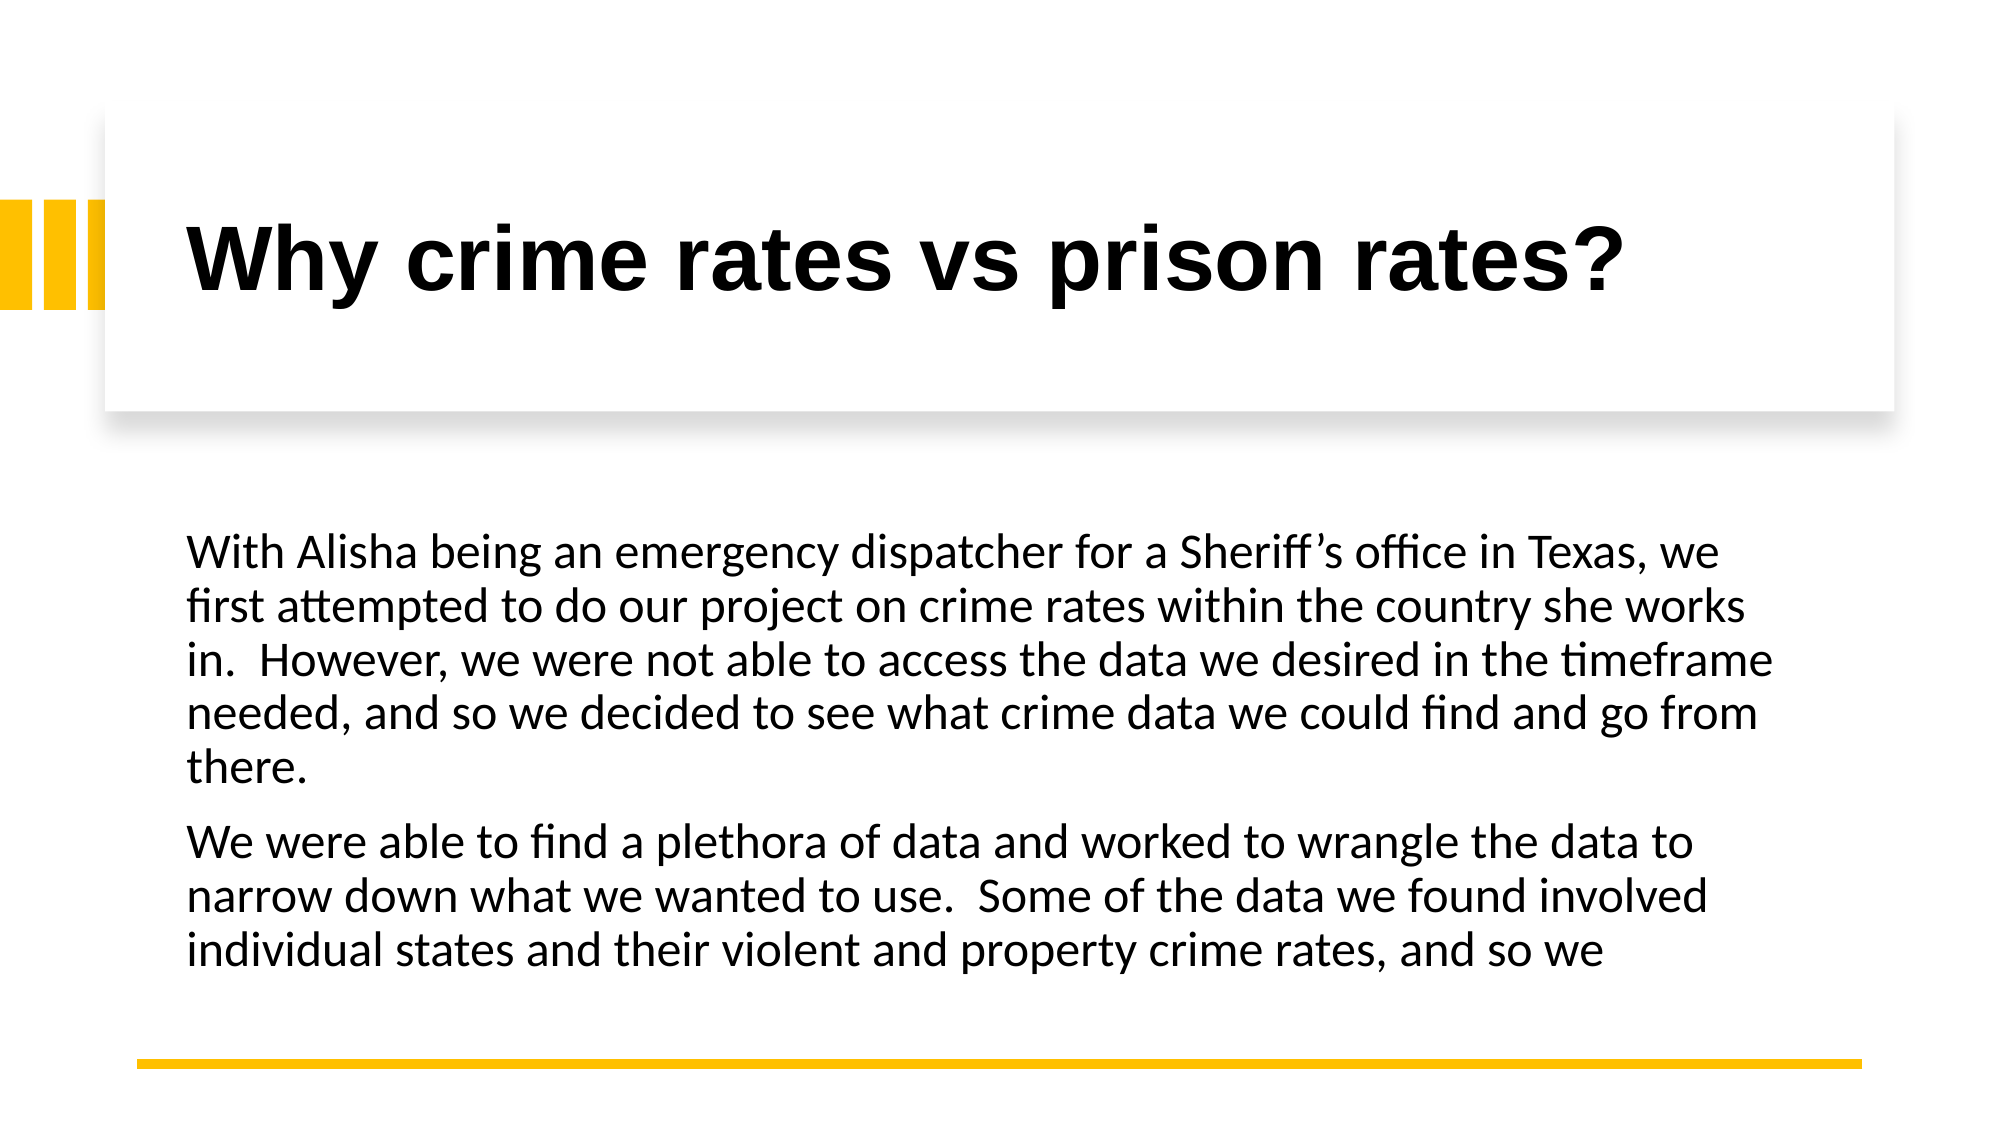

# Why crime rates vs prison rates?

With Alisha being an emergency dispatcher for a Sheriff’s office in Texas, we first attempted to do our project on crime rates within the country she works in.  However, we were not able to access the data we desired in the timeframe needed, and so we decided to see what crime data we could find and go from there.
We were able to find a plethora of data and worked to wrangle the data to narrow down what we wanted to use.  Some of the data we found involved individual states and their violent and property crime rates, and so we